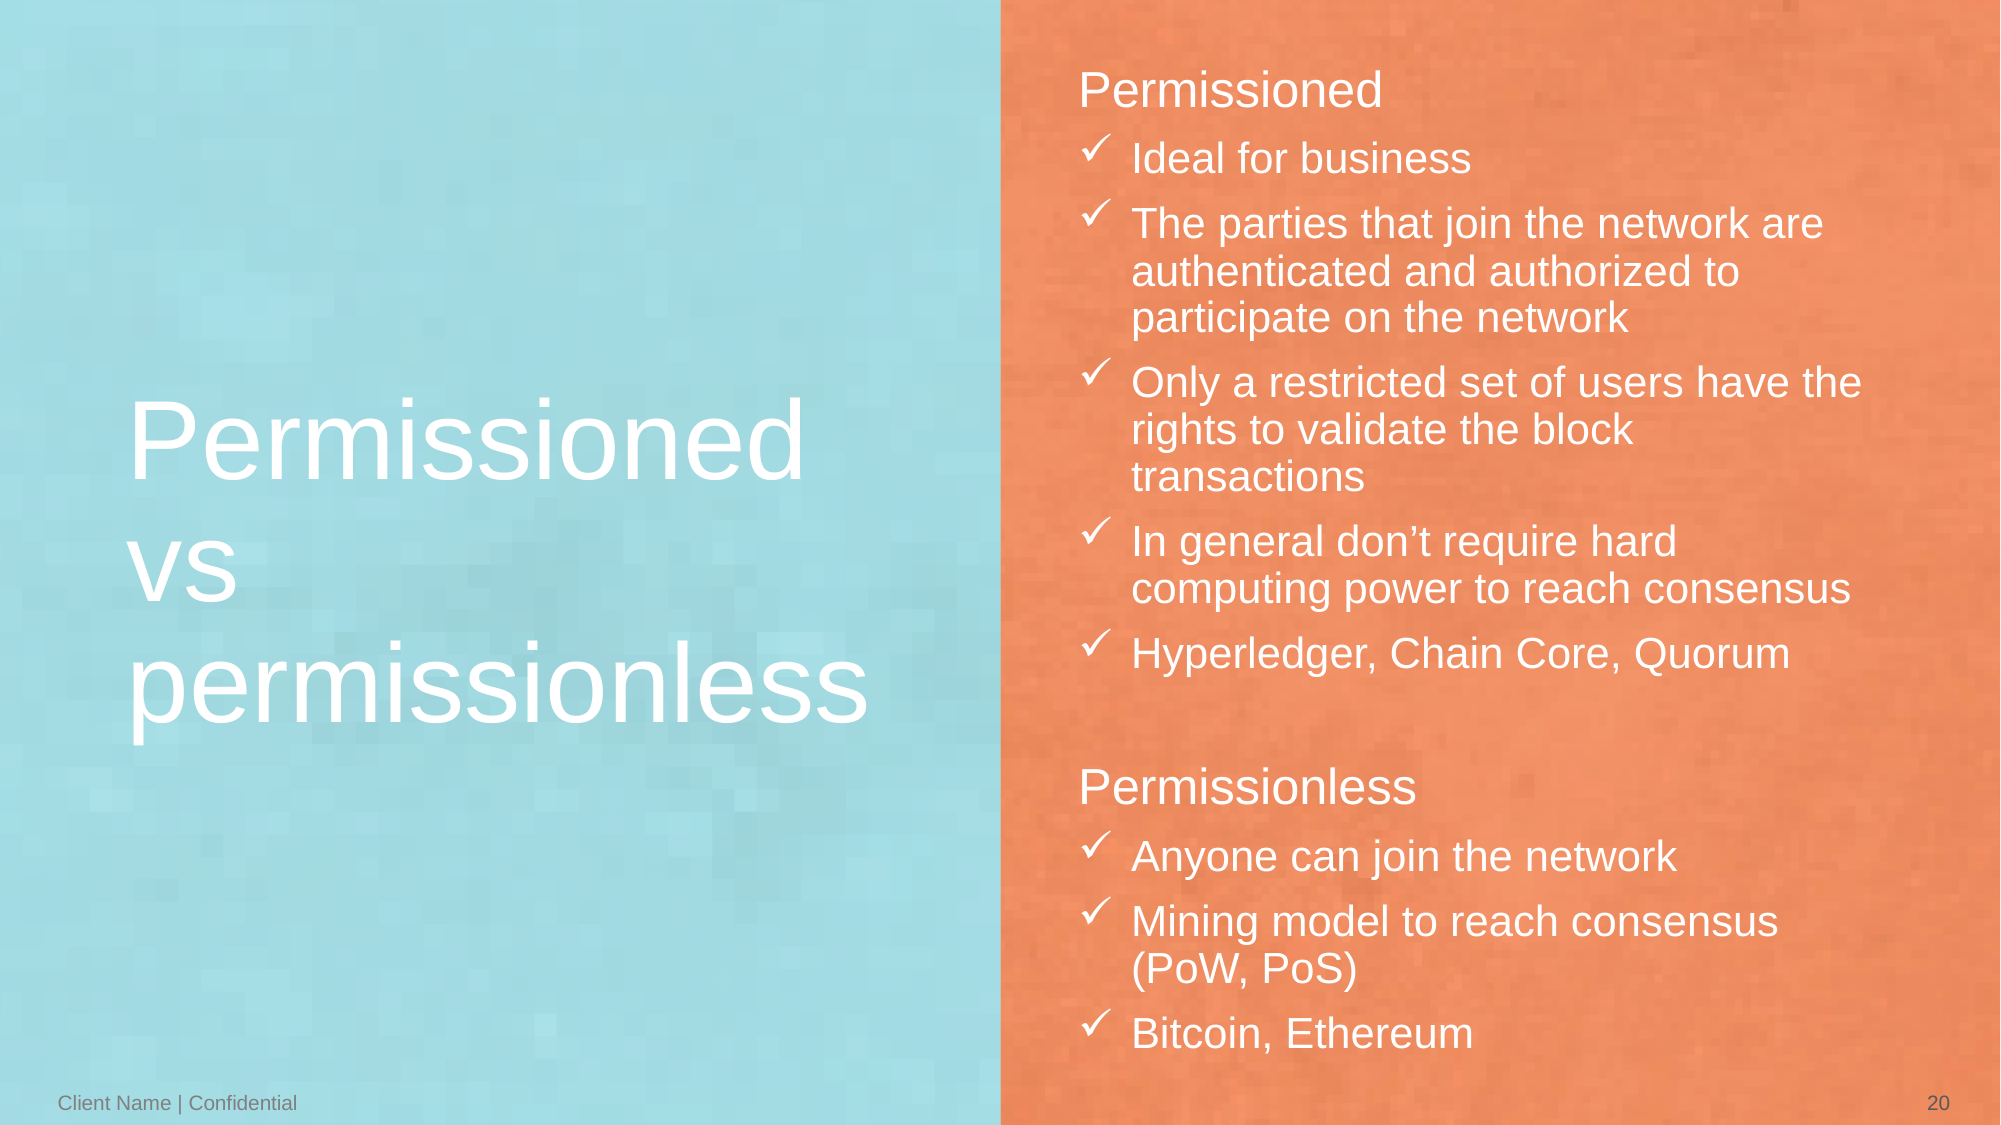

# Permissioned vs permissionless
Permissioned
Ideal for business
The parties that join the network are authenticated and authorized to participate on the network
Only a restricted set of users have the rights to validate the block transactions
In general don’t require hard computing power to reach consensus
Hyperledger, Chain Core, Quorum

Permissionless
Anyone can join the network
Mining model to reach consensus (PoW, PoS)
Bitcoin, Ethereum